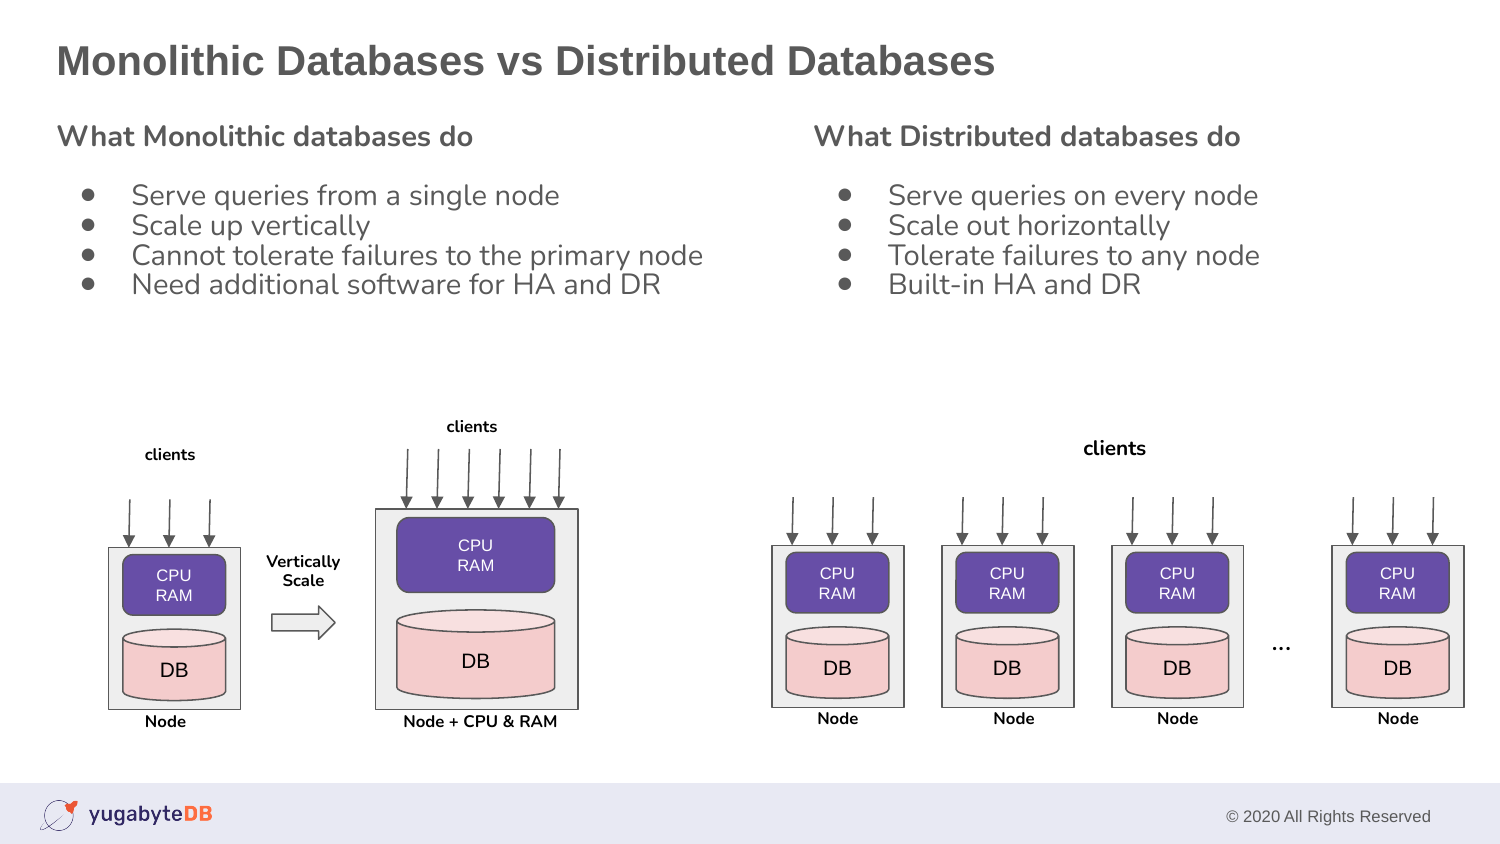

# Monolithic Databases vs Distributed Databases
What Monolithic databases do

Serve queries from a single node
Scale up vertically
Cannot tolerate failures to the primary node
Need additional software for HA and DR

What Distributed databases do

Serve queries on every node
Scale out horizontally
Tolerate failures to any node
Built-in HA and DR

clients
clients
clients

CPU
RAM
DB

CPU
RAM
DB

CPU
RAM
DB

CPU
RAM
DB

CPU
RAM
DB

CPU
RAM
DB
Vertically
Scale

...
Node
Node
Node
Node
Node
Node + CPU & RAM